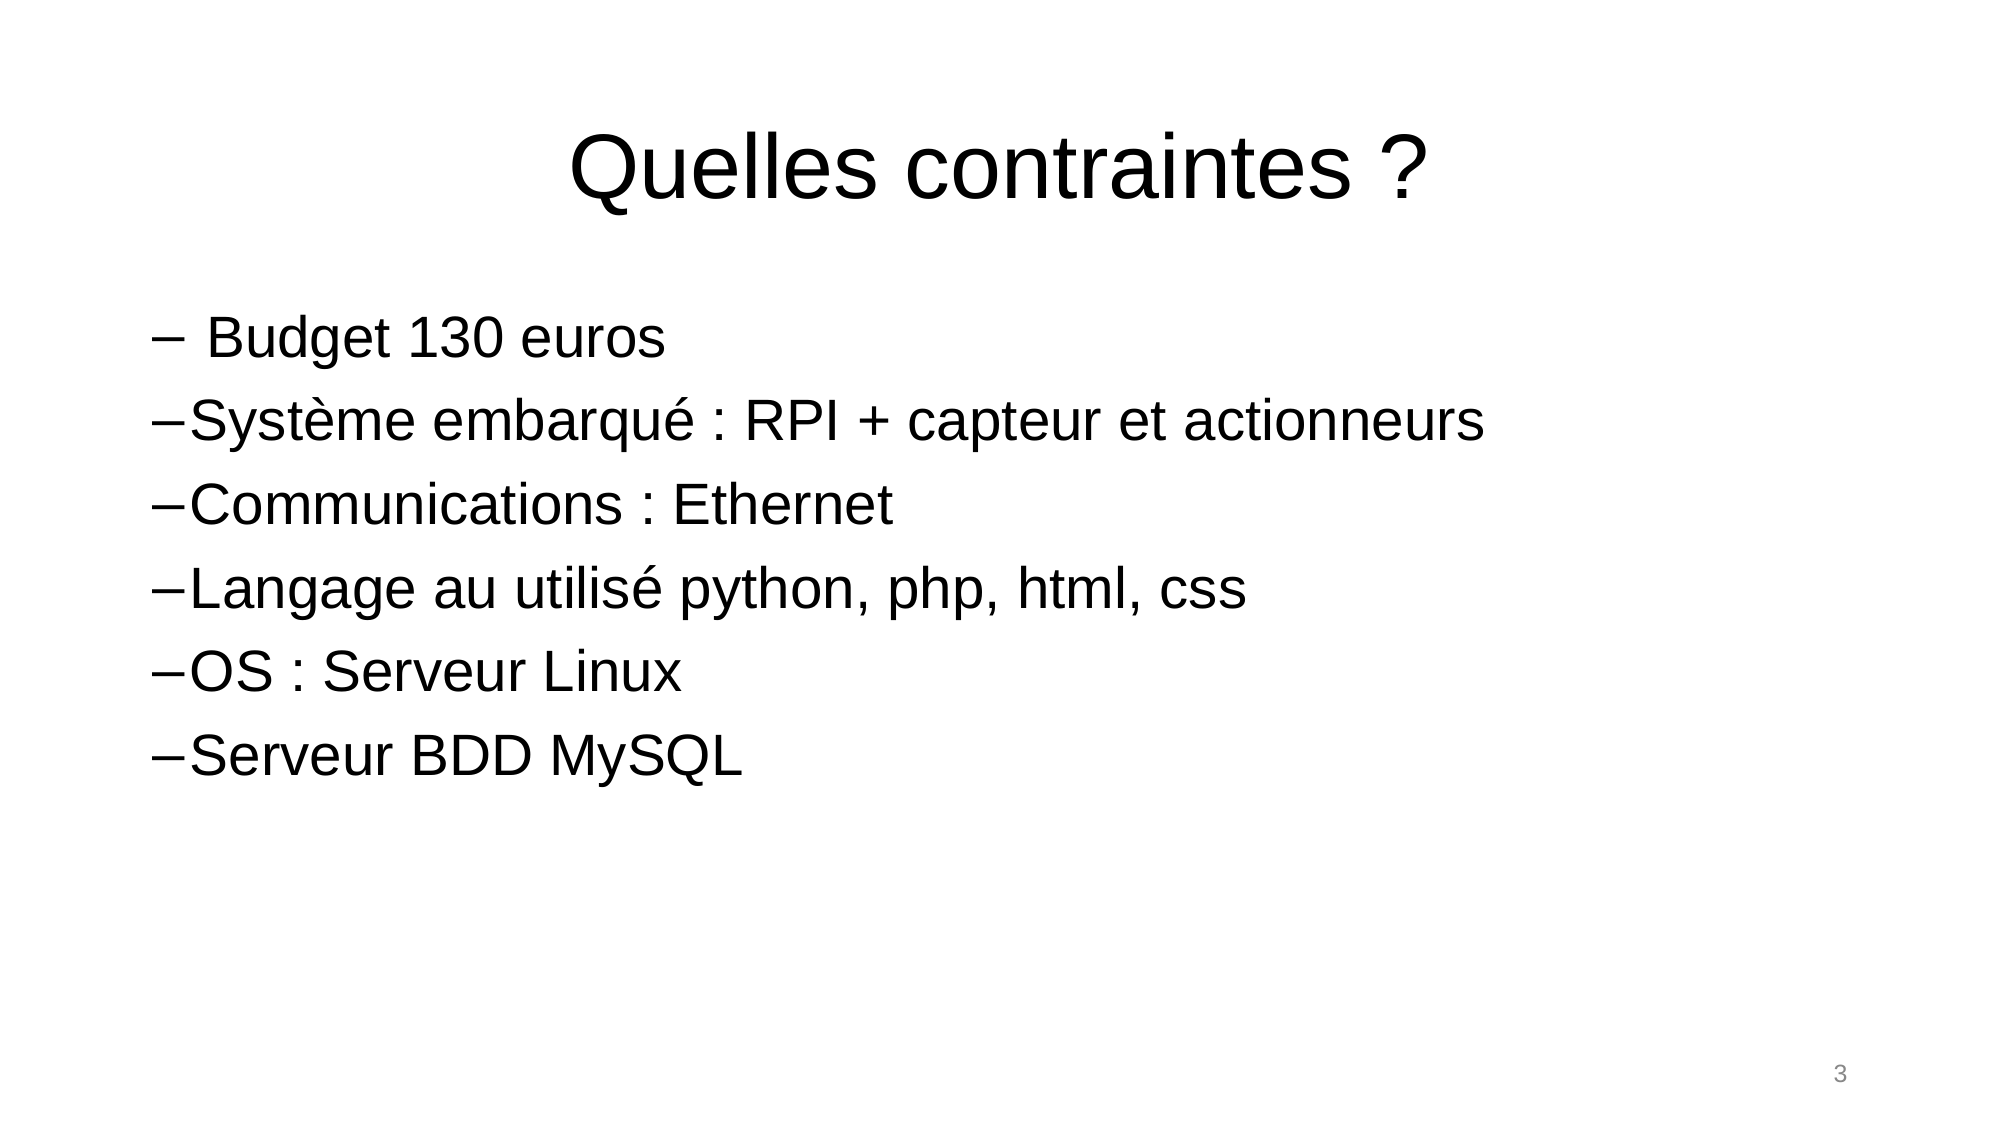

# Quelles contraintes ?
 Budget 130 euros
Système embarqué : RPI + capteur et actionneurs
Communications : Ethernet
Langage au utilisé python, php, html, css
OS : Serveur Linux
Serveur BDD MySQL
3